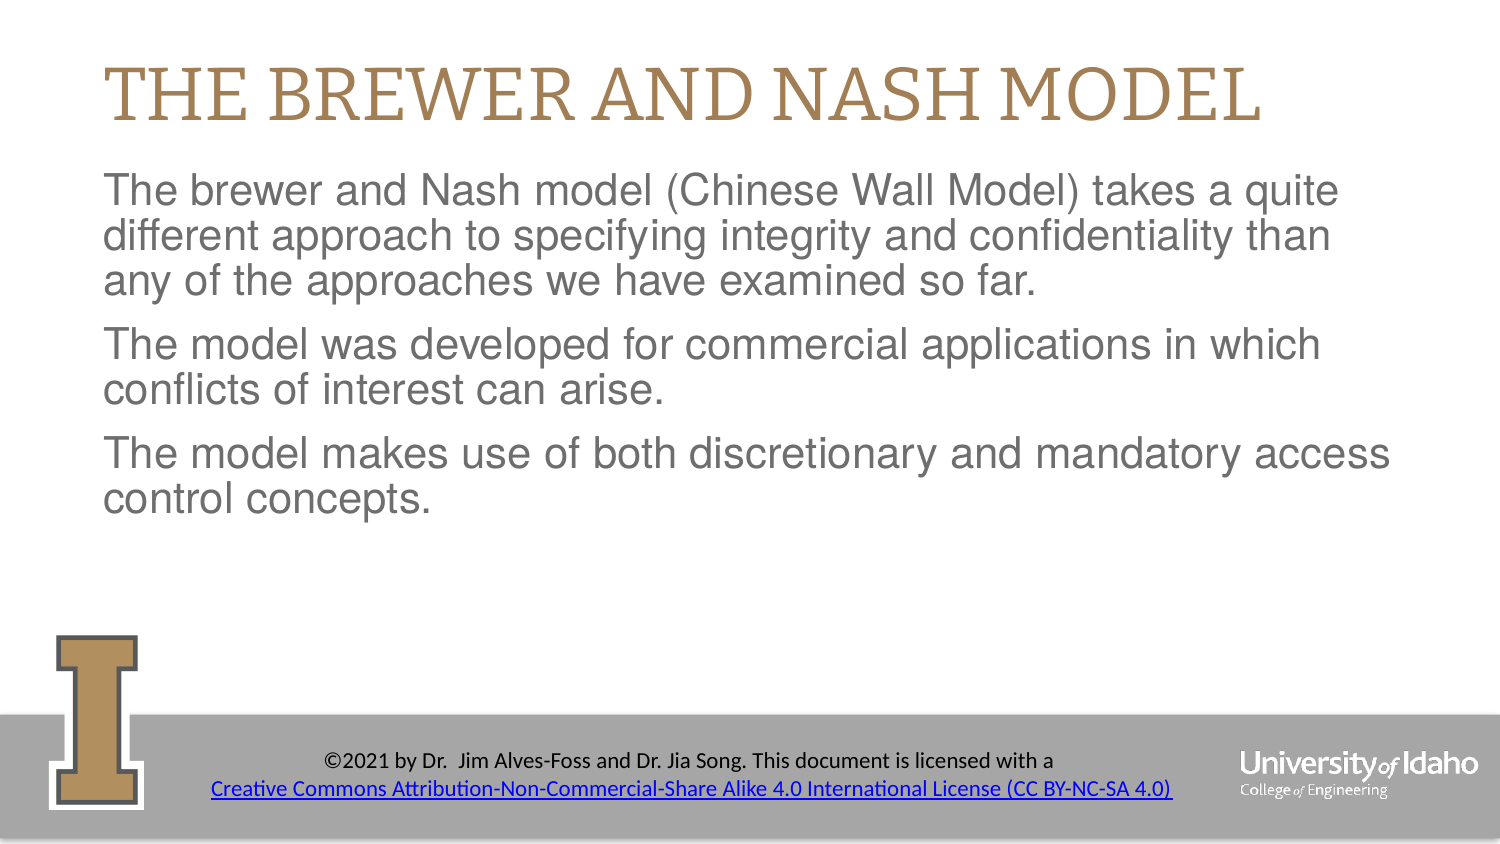

# The brewer and Nash model
The brewer and Nash model (Chinese Wall Model) takes a quite different approach to specifying integrity and confidentiality than any of the approaches we have examined so far.
The model was developed for commercial applications in which conflicts of interest can arise.
The model makes use of both discretionary and mandatory access control concepts.